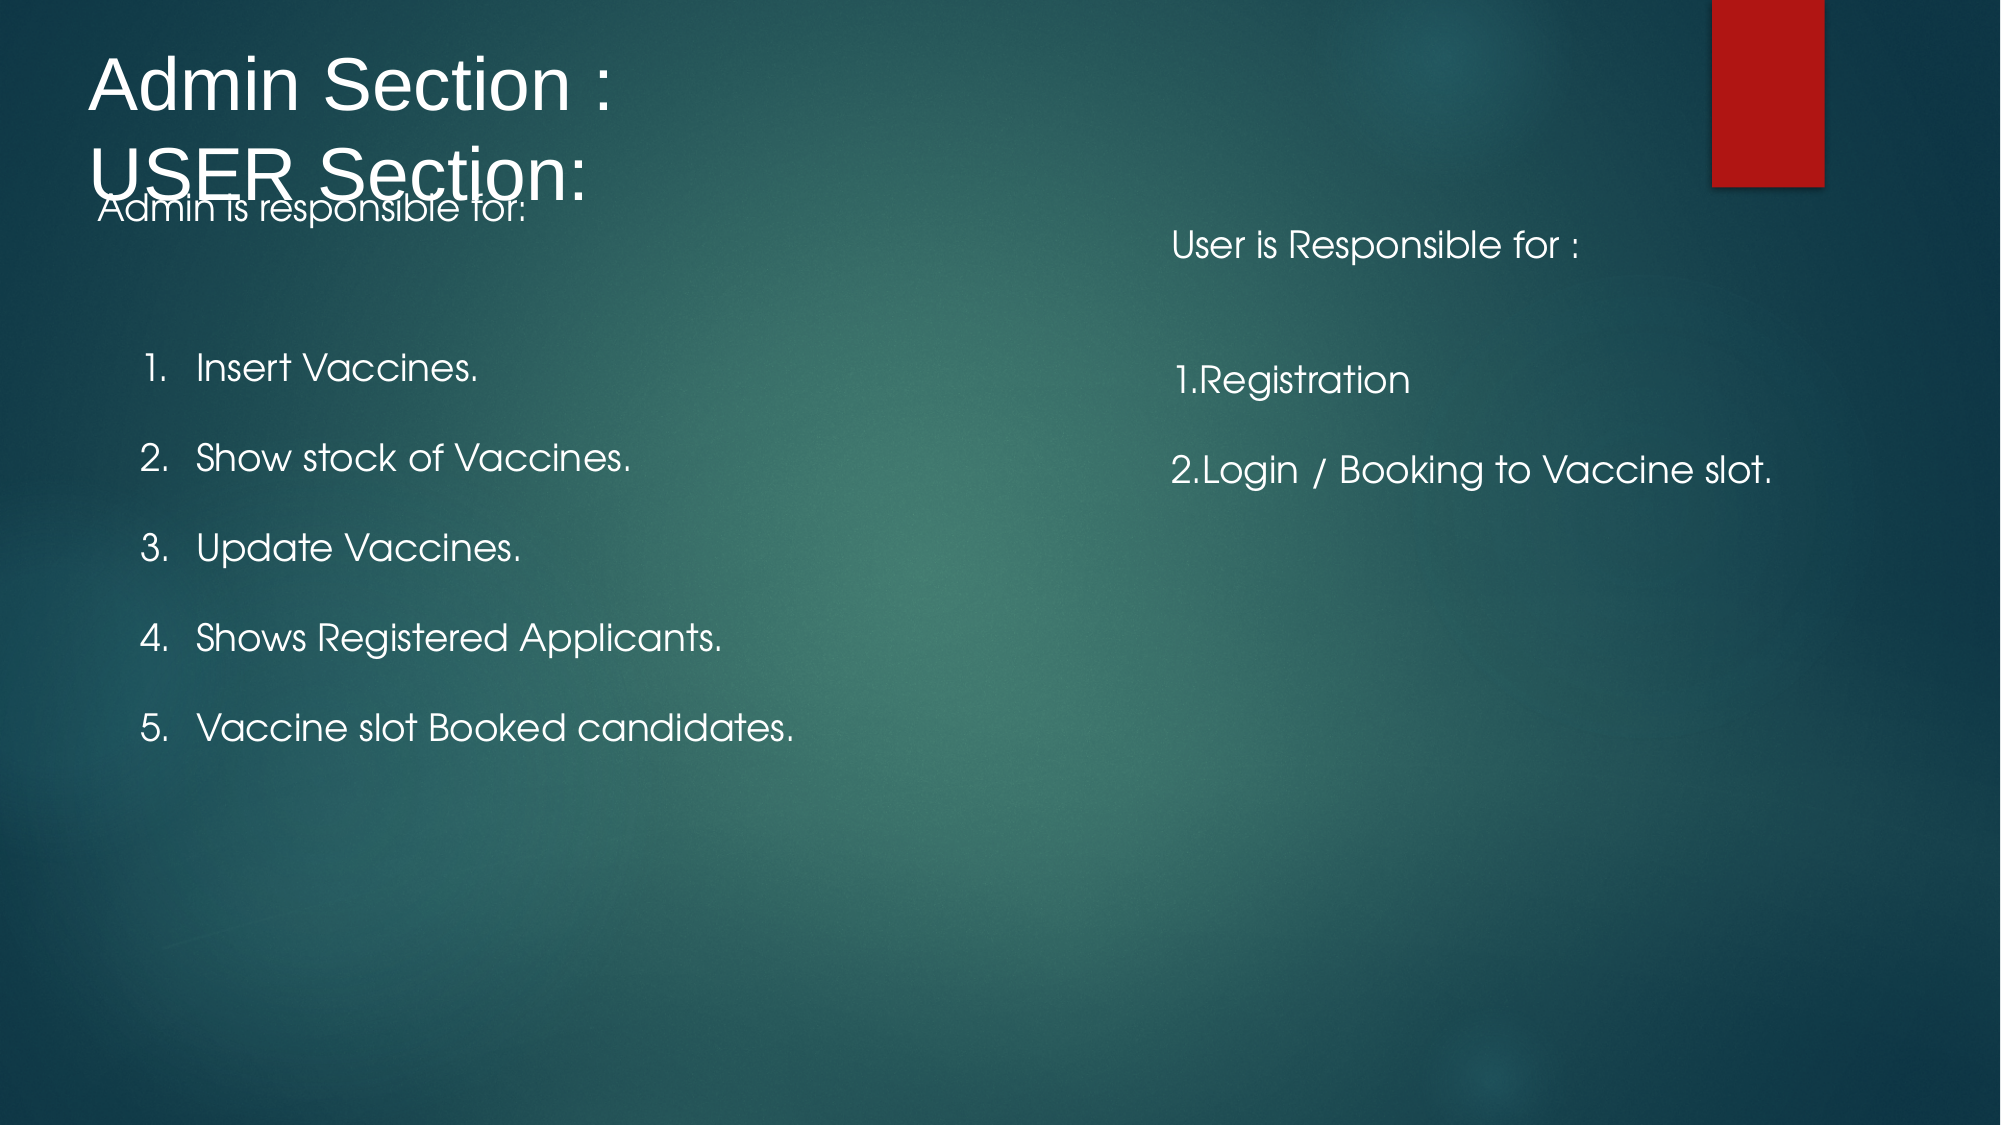

Admin Section :							 USER Section:
Admin is responsible for:

User is Responsible for :

1.Registration

2.Login / Booking to Vaccine slot.

Insert Vaccines.

Show stock of Vaccines.

Update Vaccines.

Shows Registered Applicants.

Vaccine slot Booked candidates.